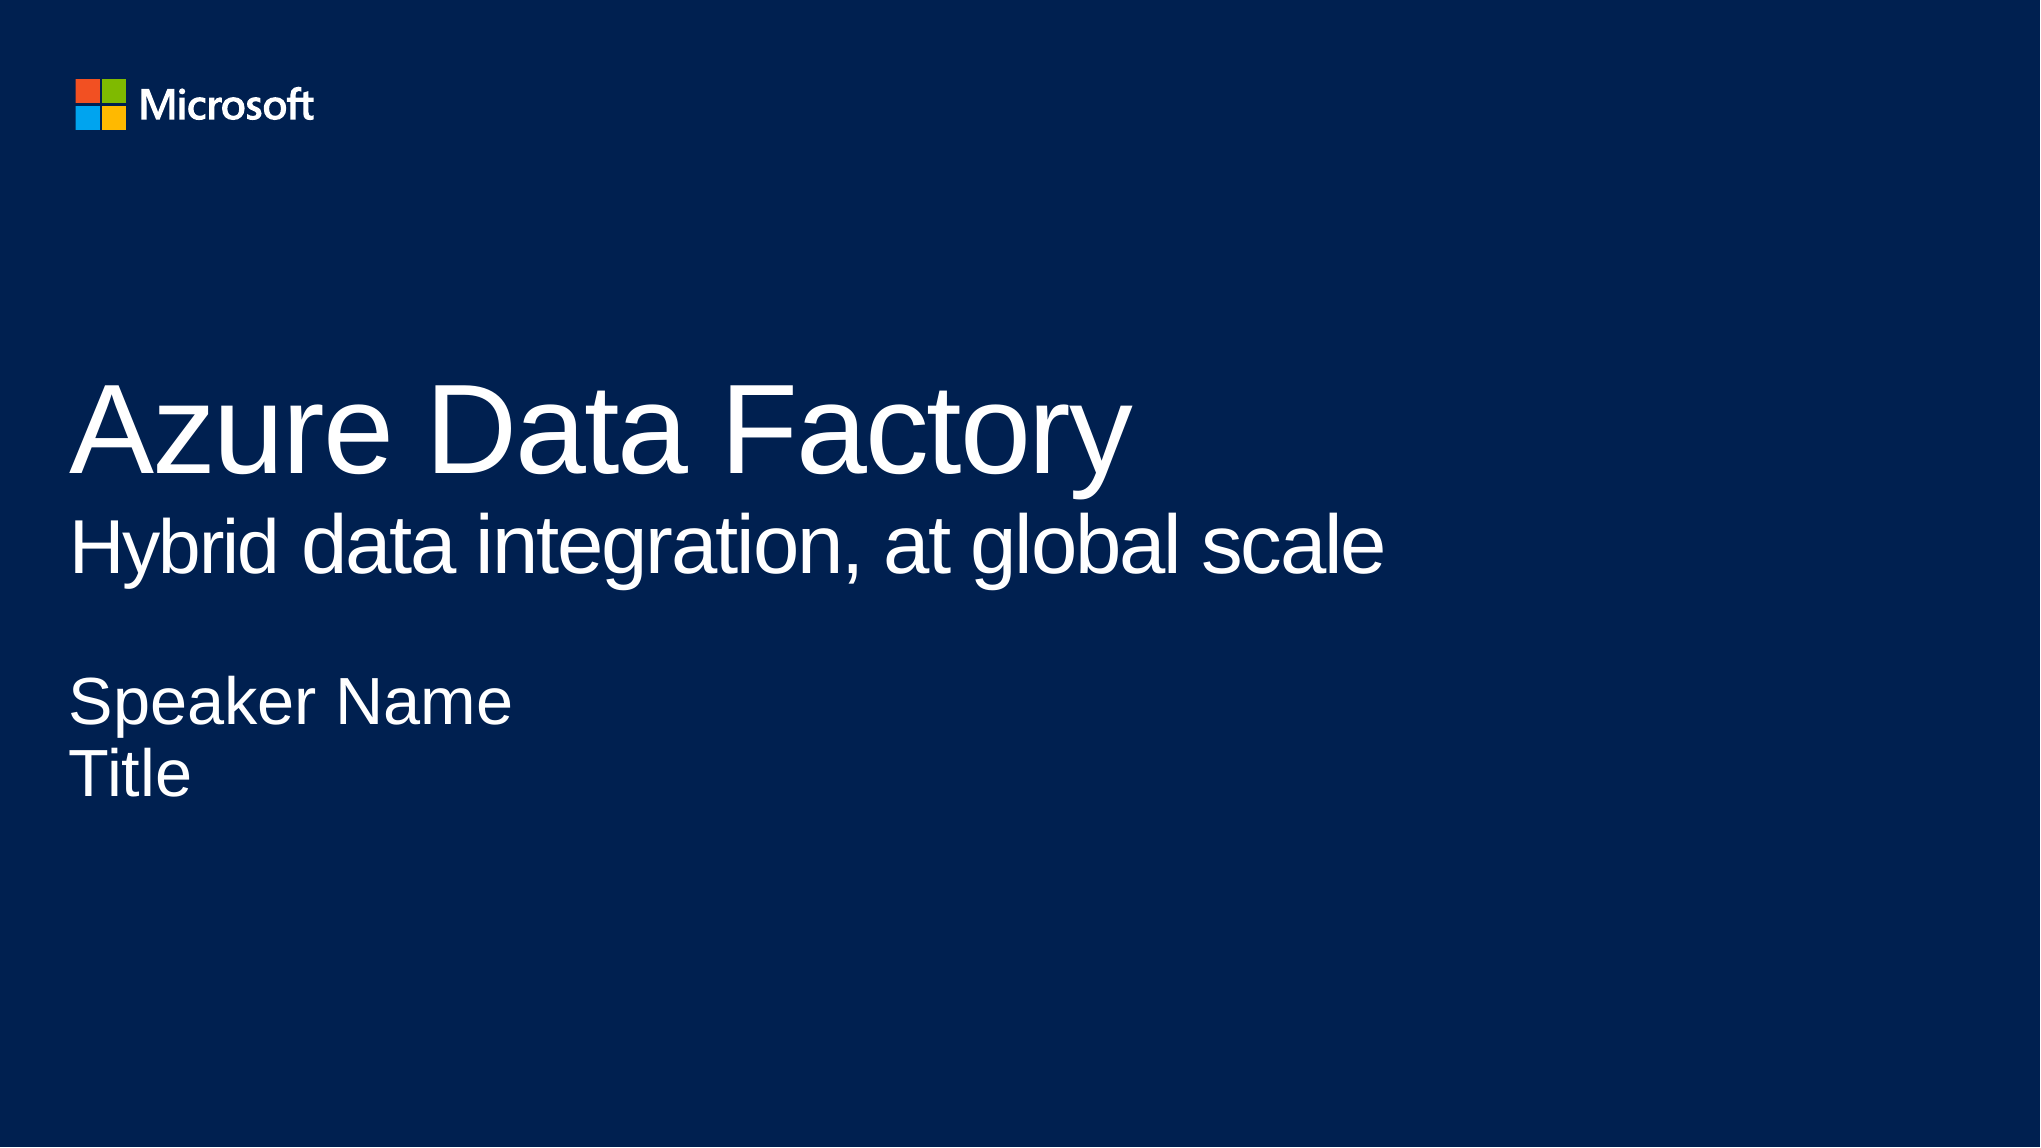

# Azure Data Factory Hybrid data integration, at global scale
Speaker Name
Title